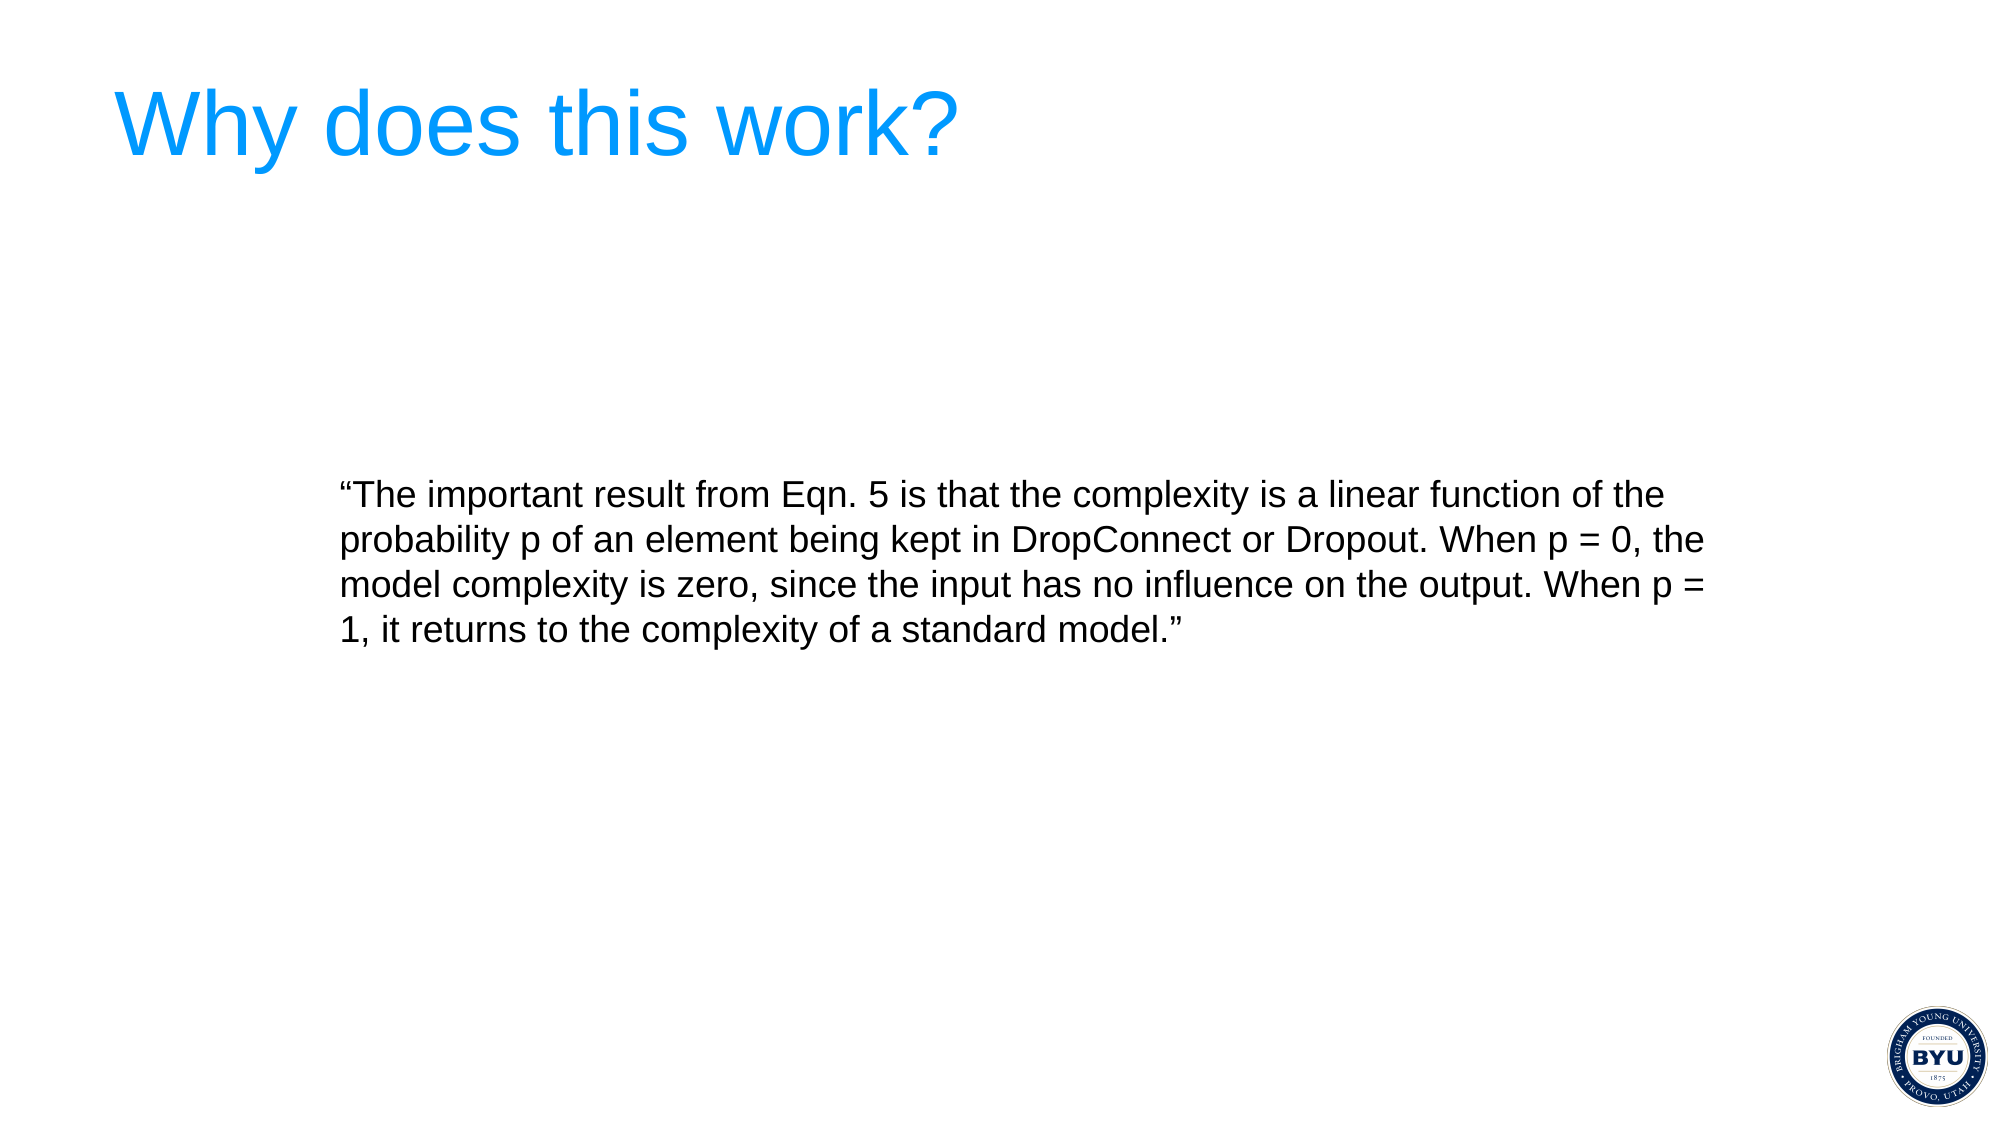

# Why does this work?
“The important result from Eqn. 5 is that the complexity is a linear function of the probability p of an element being kept in DropConnect or Dropout. When p = 0, the model complexity is zero, since the input has no influence on the output. When p = 1, it returns to the complexity of a standard model.”